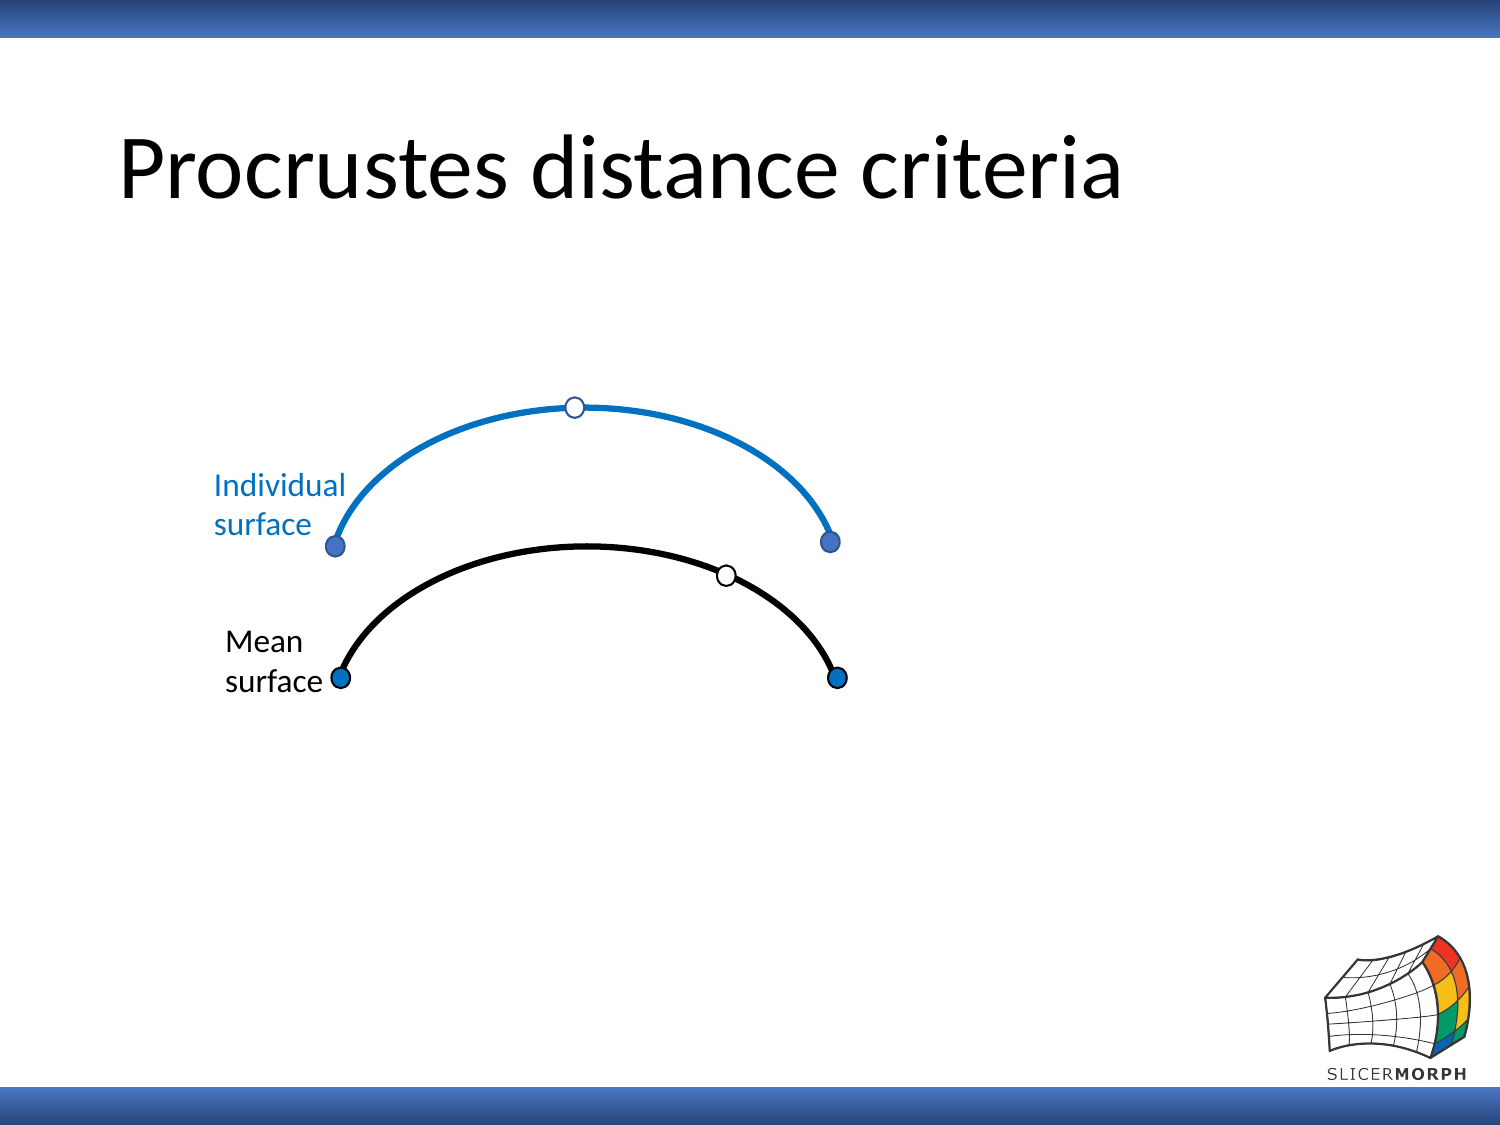

# Procrustes distance criteria

Individual surface

Mean surface